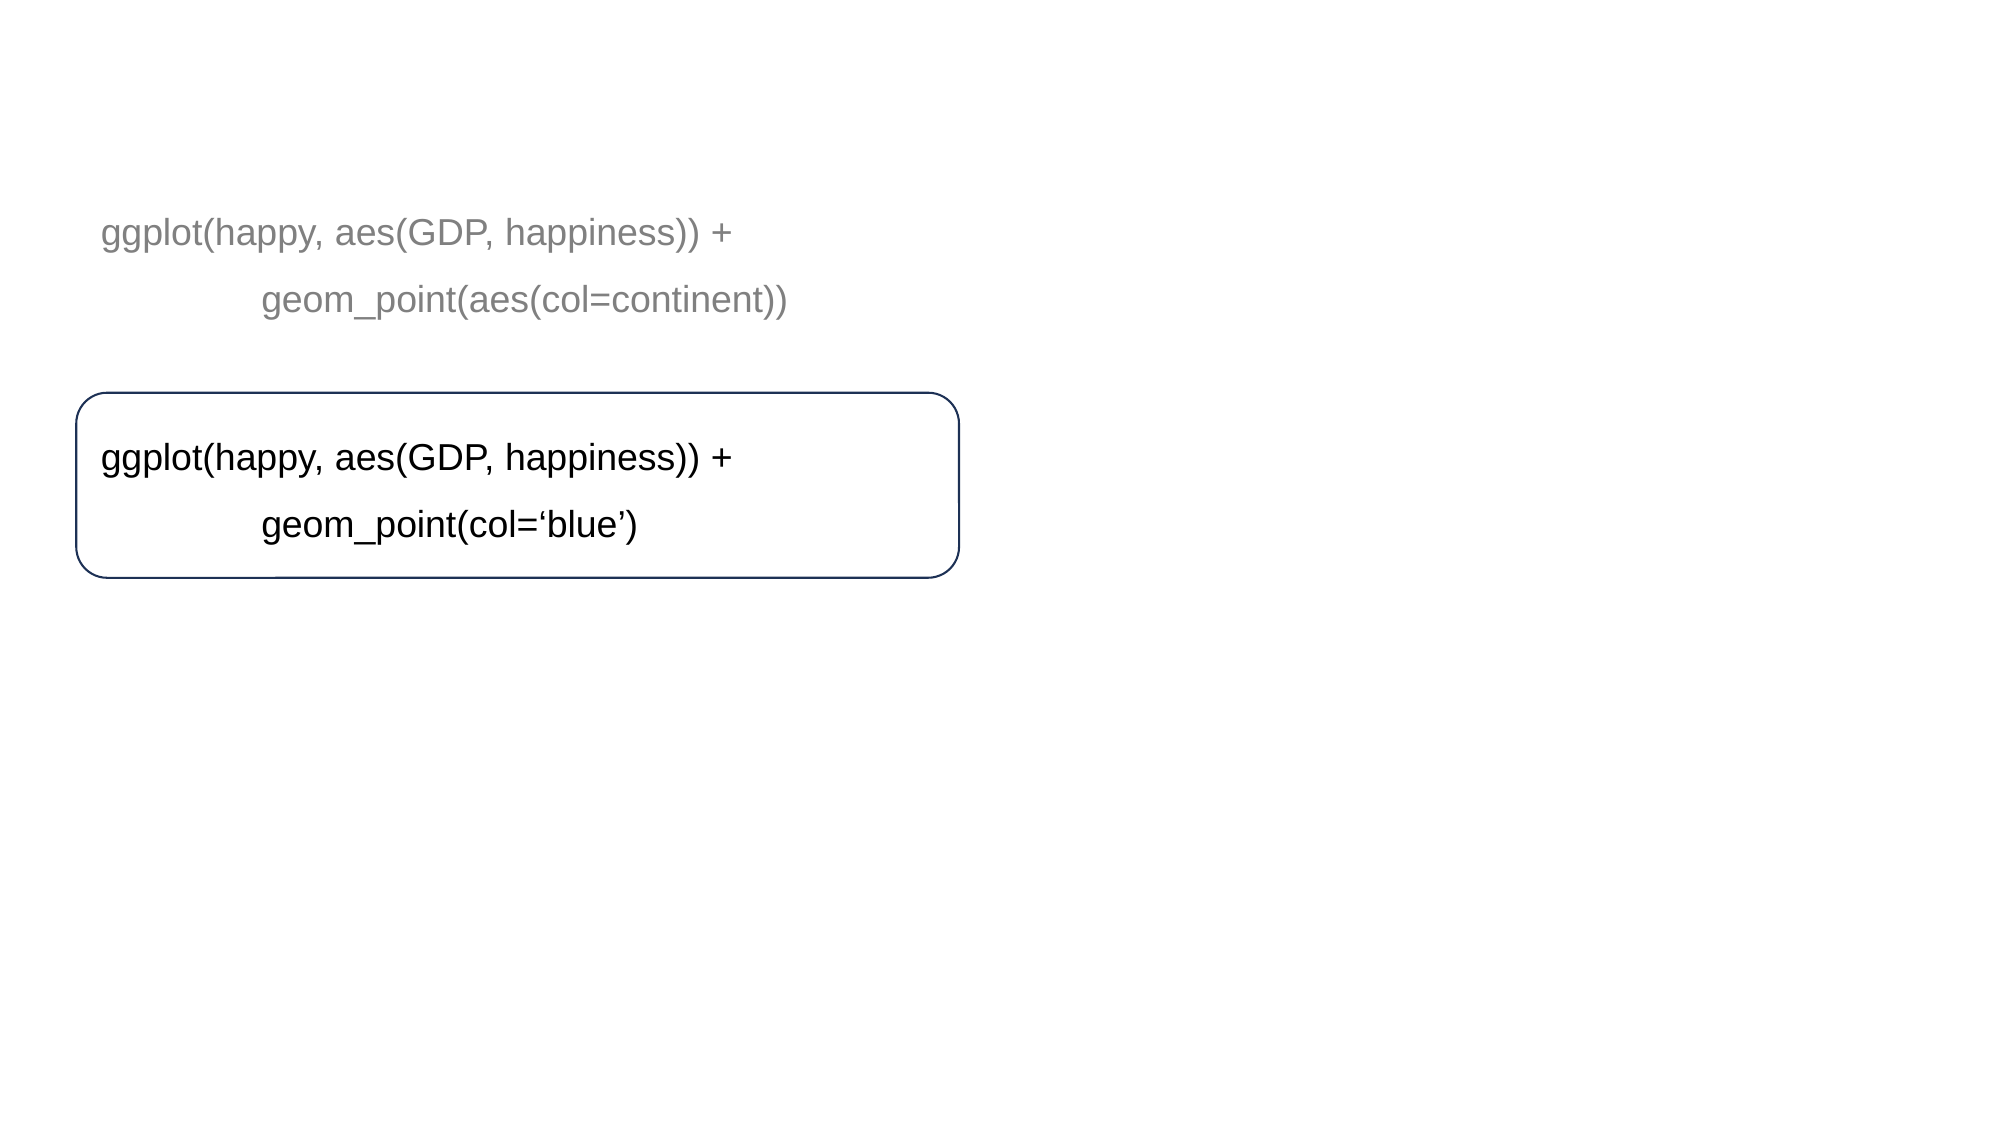

ggplot(happy, aes(GDP, happiness)) +
	 geom_point(aes(col=continent))

ggplot(happy, aes(GDP, happiness)) +
	 geom_point(col=‘blue’)